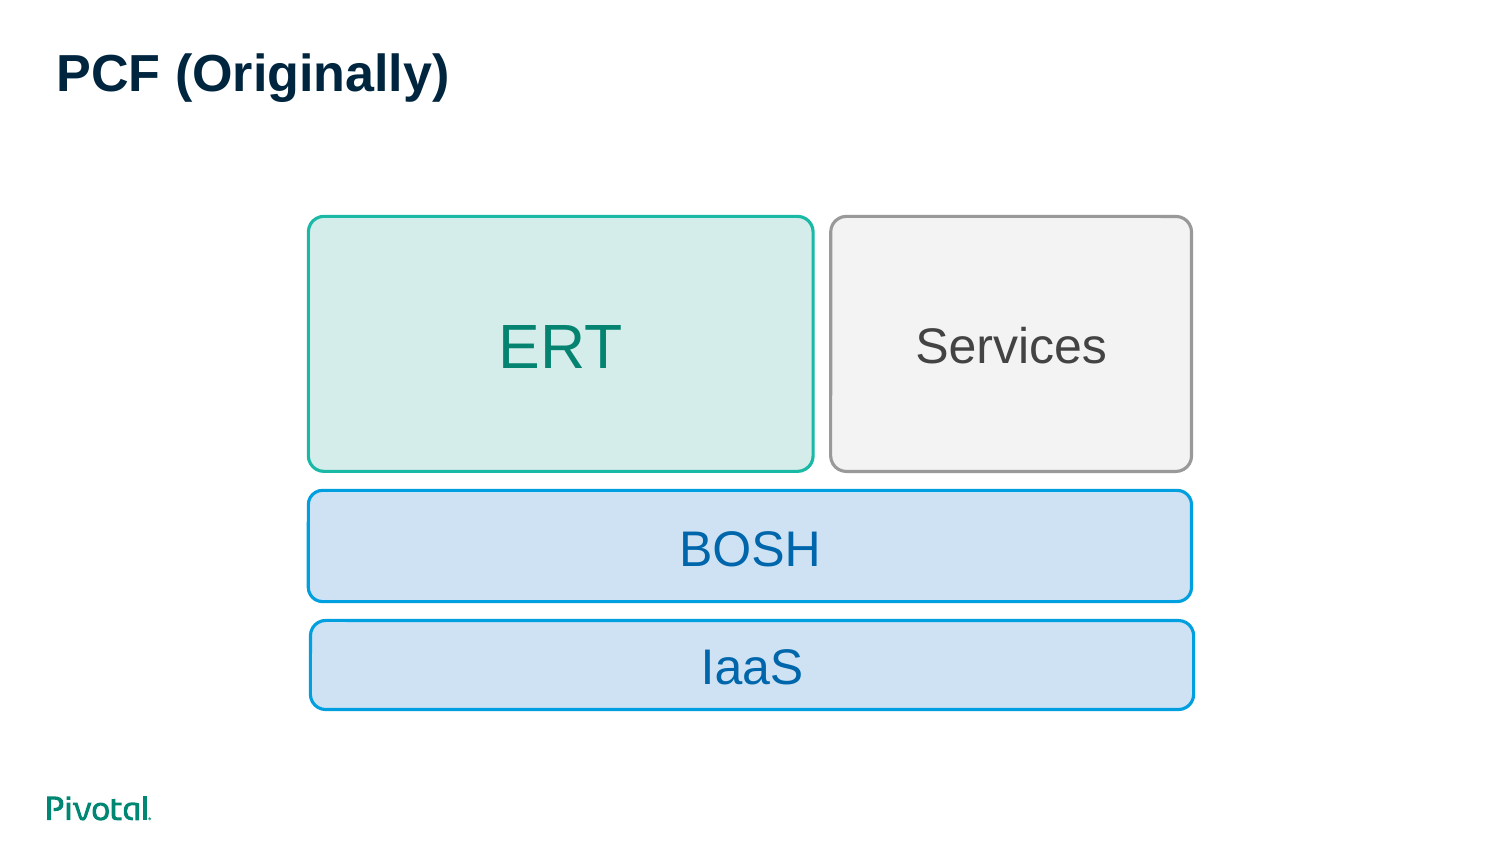

# PCF (Originally)
ERT
Services
BOSH
IaaS